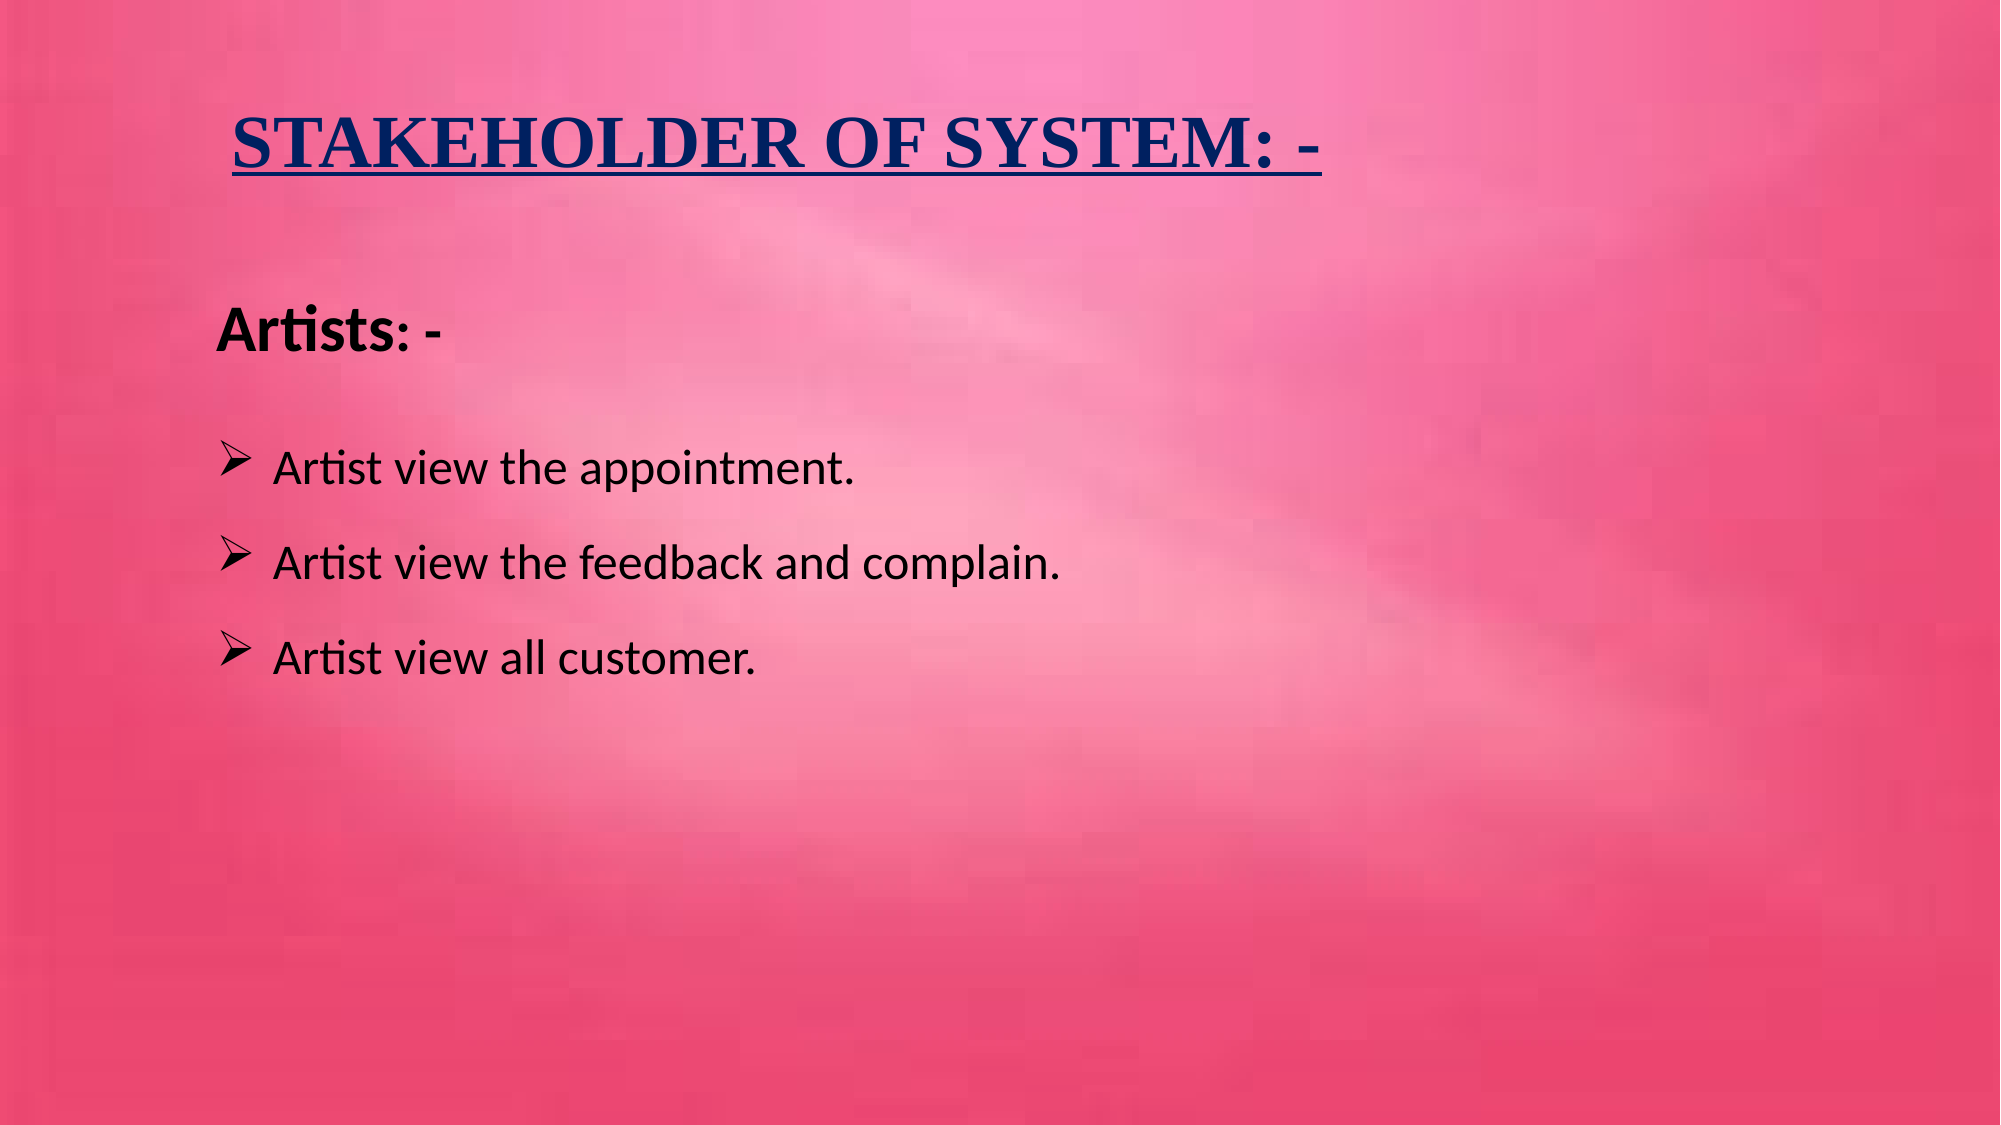

STAKEHOLDER OF SYSTEM: -
Artists: -

Artist view the appointment.

Artist view the feedback and complain.

Artist view all customer.